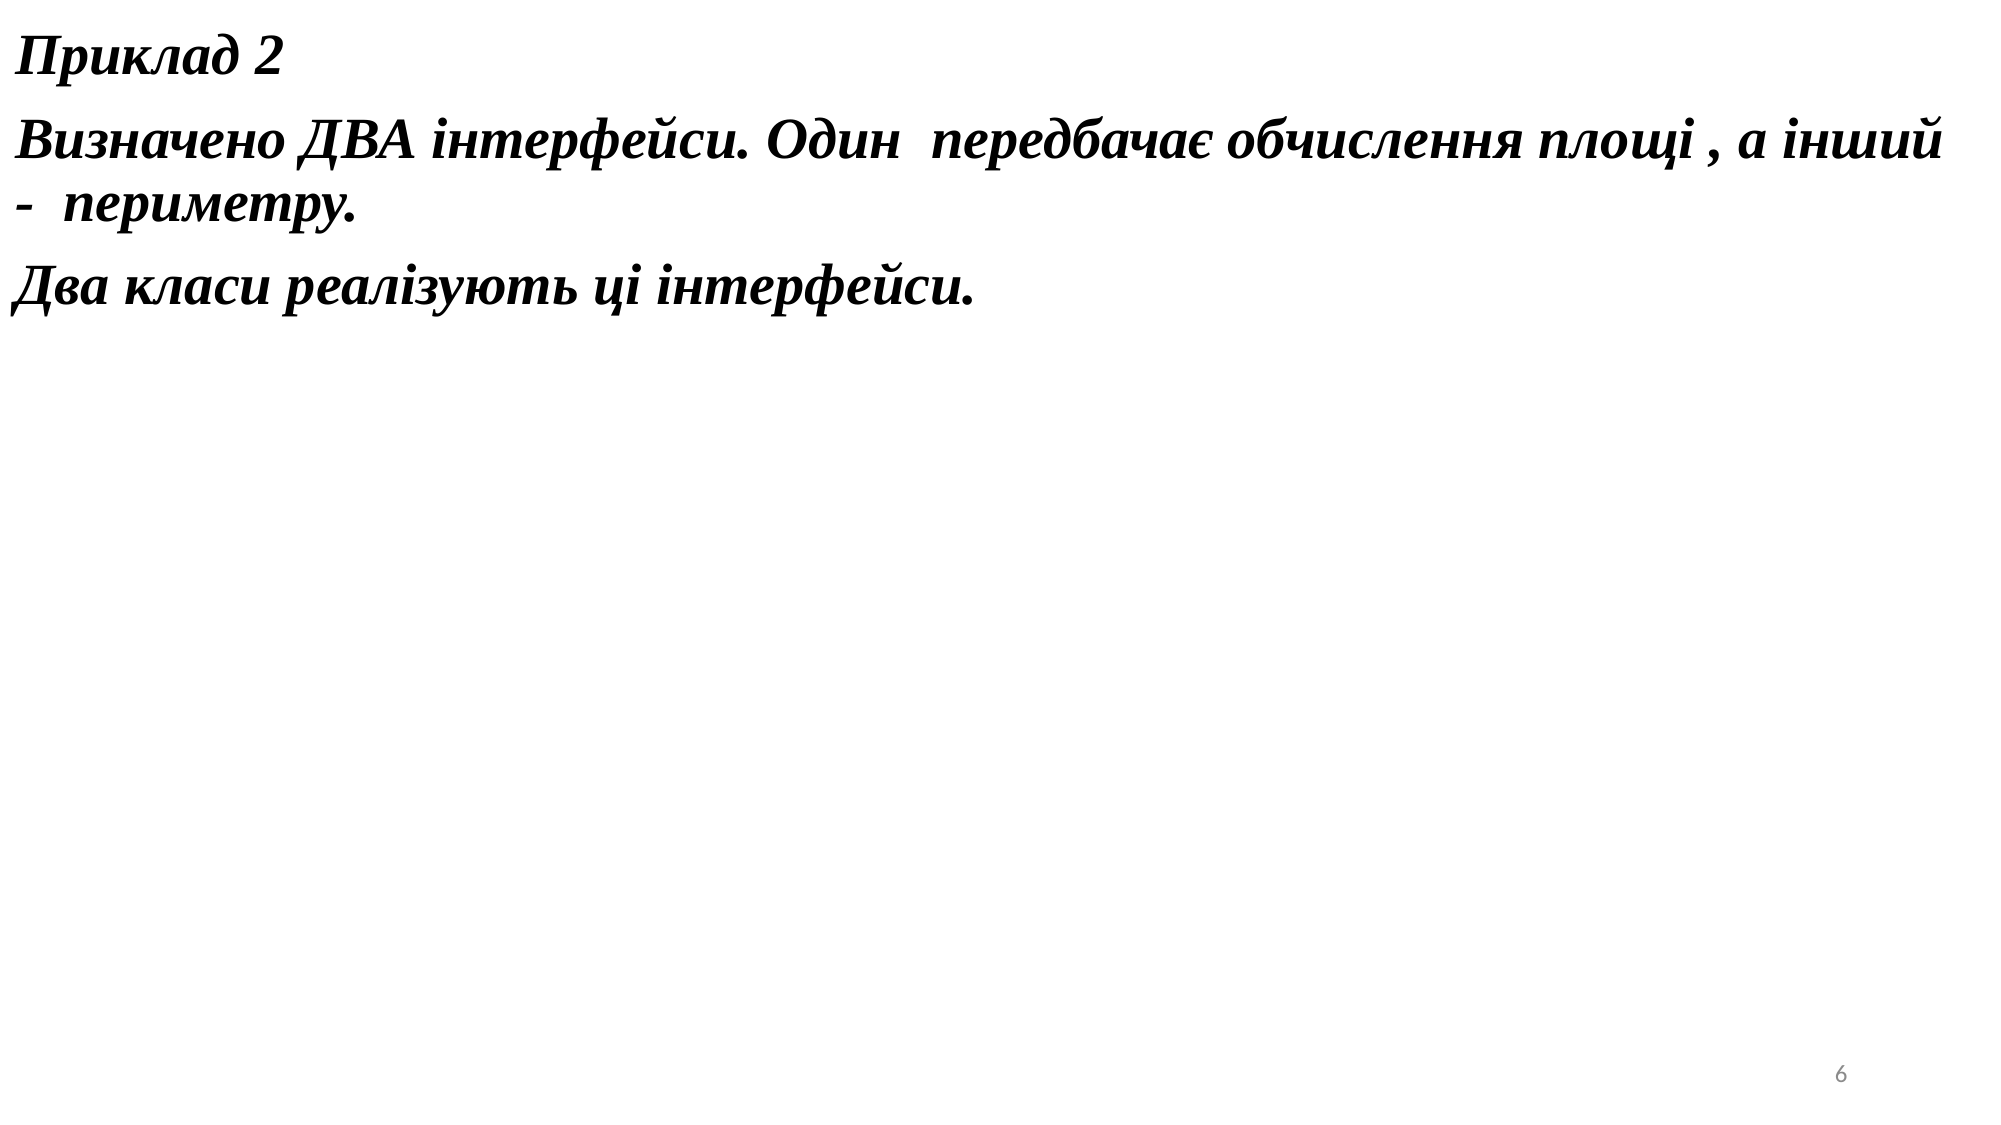

Приклад 2
Визначено ДВА інтерфейси. Один  передбачає обчислення площі , а інший -  периметру.
Два класи реалізують ці інтерфейси.
6